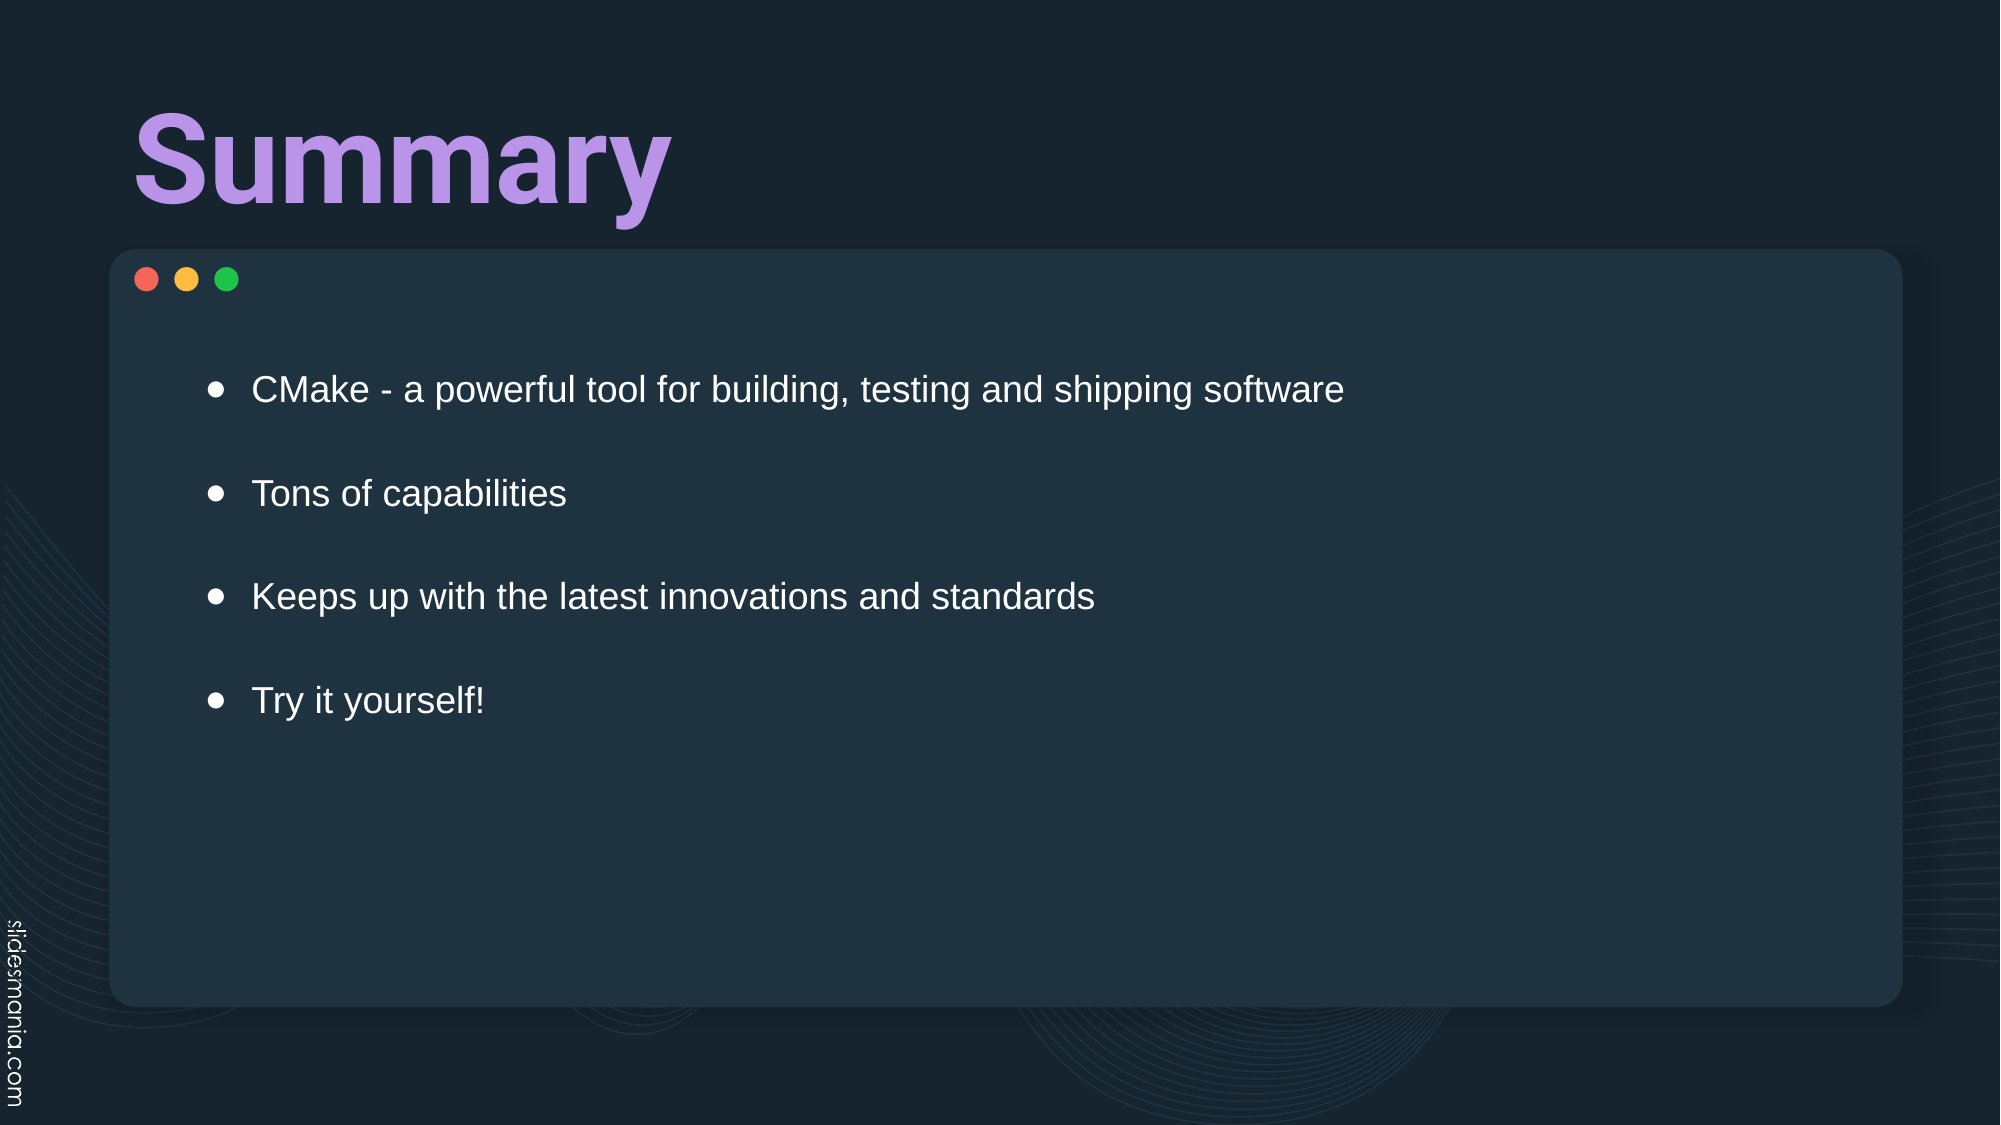

# Summary
CMake - a powerful tool for building, testing and shipping software

Tons of capabilities

Keeps up with the latest innovations and standards

Try it yourself!